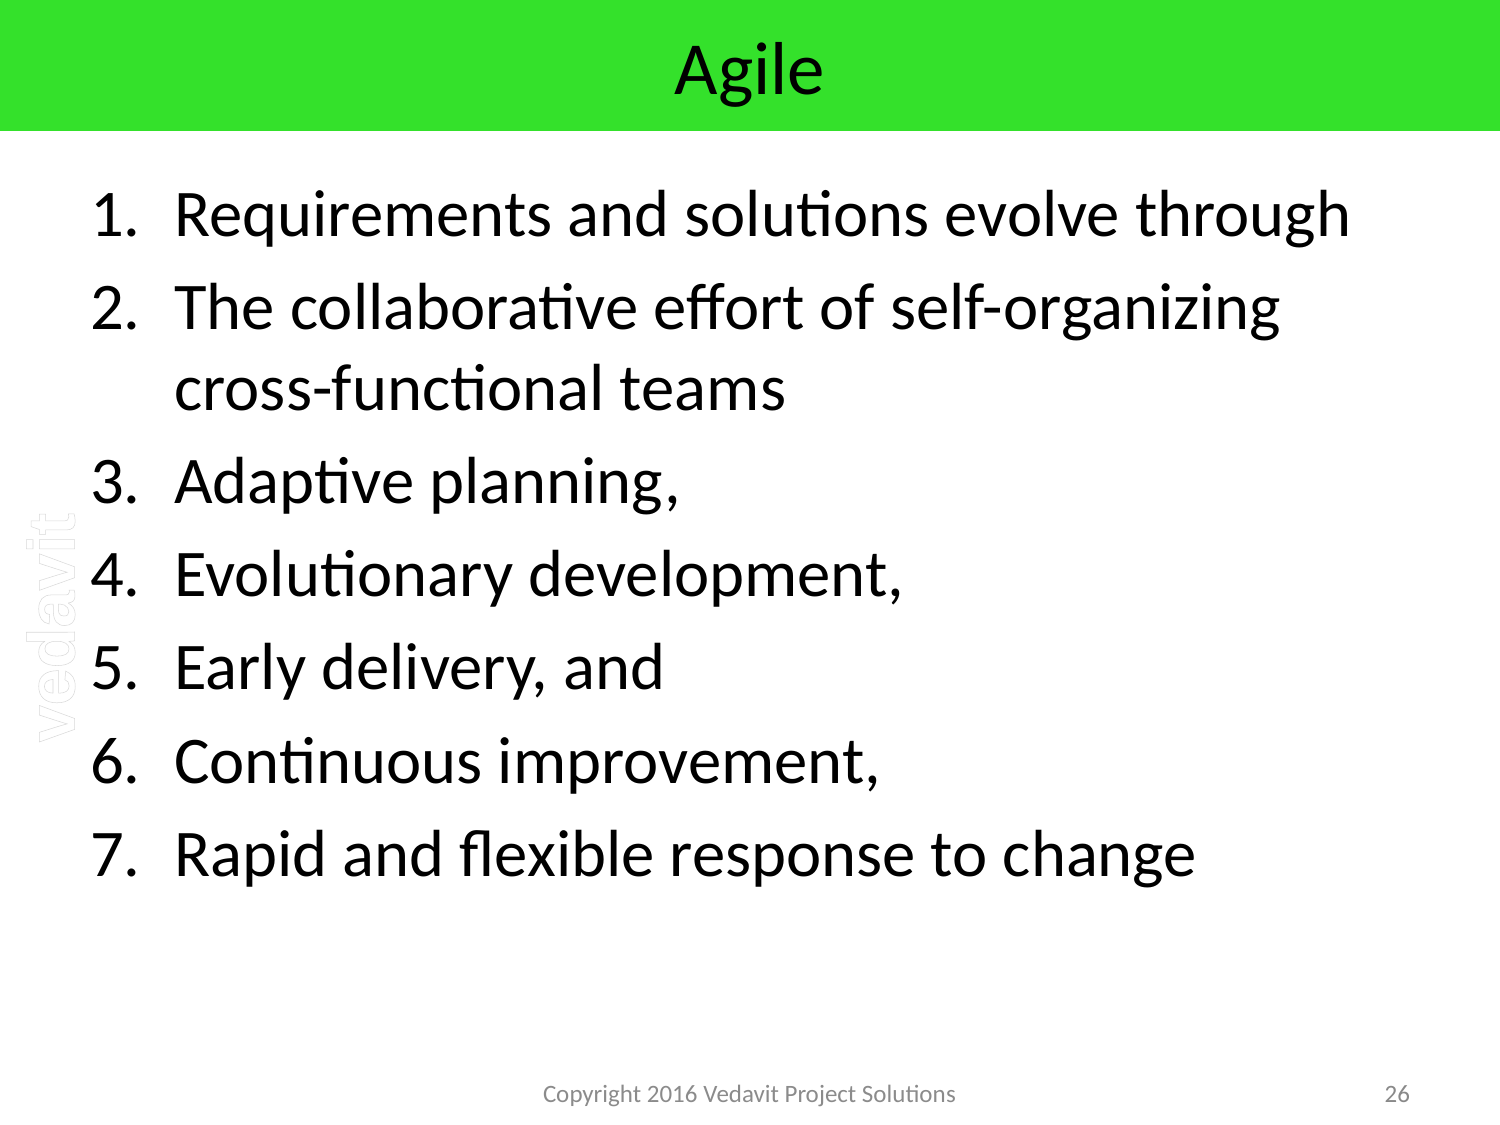

# Agile
Requirements and solutions evolve through
The collaborative effort of self-organizing cross-functional teams
Adaptive planning,
Evolutionary development,
Early delivery, and
Continuous improvement,
Rapid and flexible response to change
Copyright 2016 Vedavit Project Solutions
26